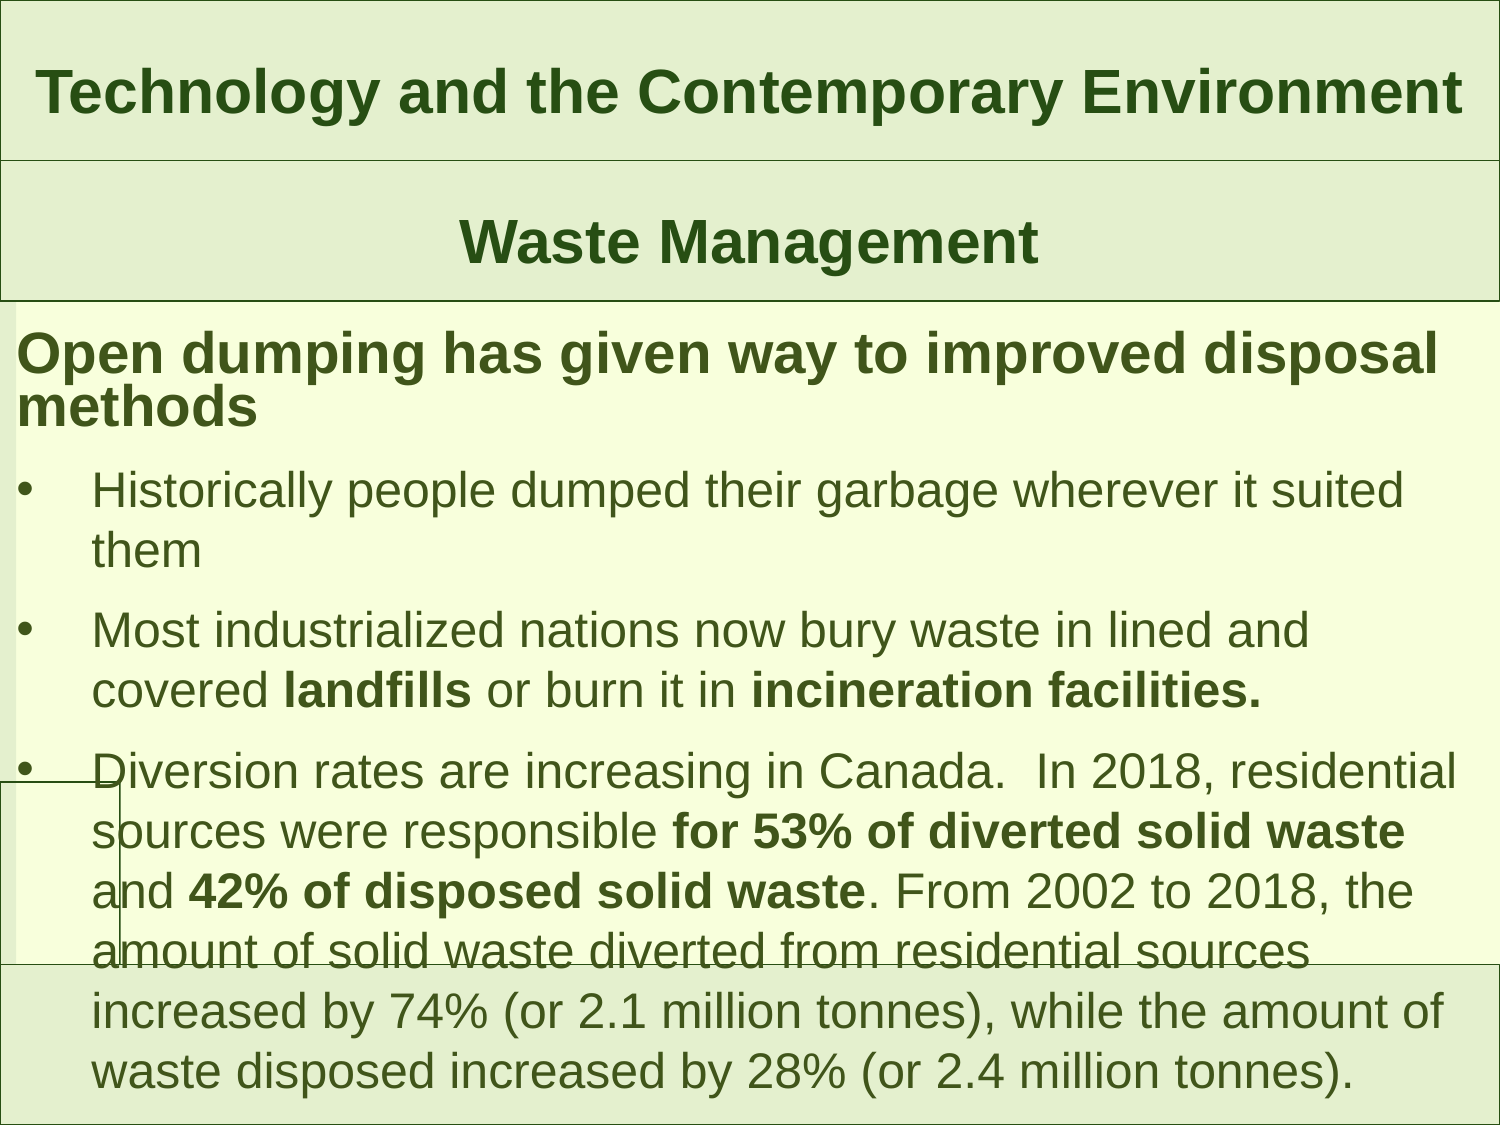

Technology and the Contemporary Environment
Waste Management
Open dumping has given way to improved disposal methods
Historically people dumped their garbage wherever it suited them
Most industrialized nations now bury waste in lined and covered landfills or burn it in incineration facilities.
Diversion rates are increasing in Canada.  In 2018, residential sources were responsible for 53% of diverted solid waste and 42% of disposed solid waste. From 2002 to 2018, the amount of solid waste diverted from residential sources increased by 74% (or 2.1 million tonnes), while the amount of waste disposed increased by 28% (or 2.4 million tonnes).